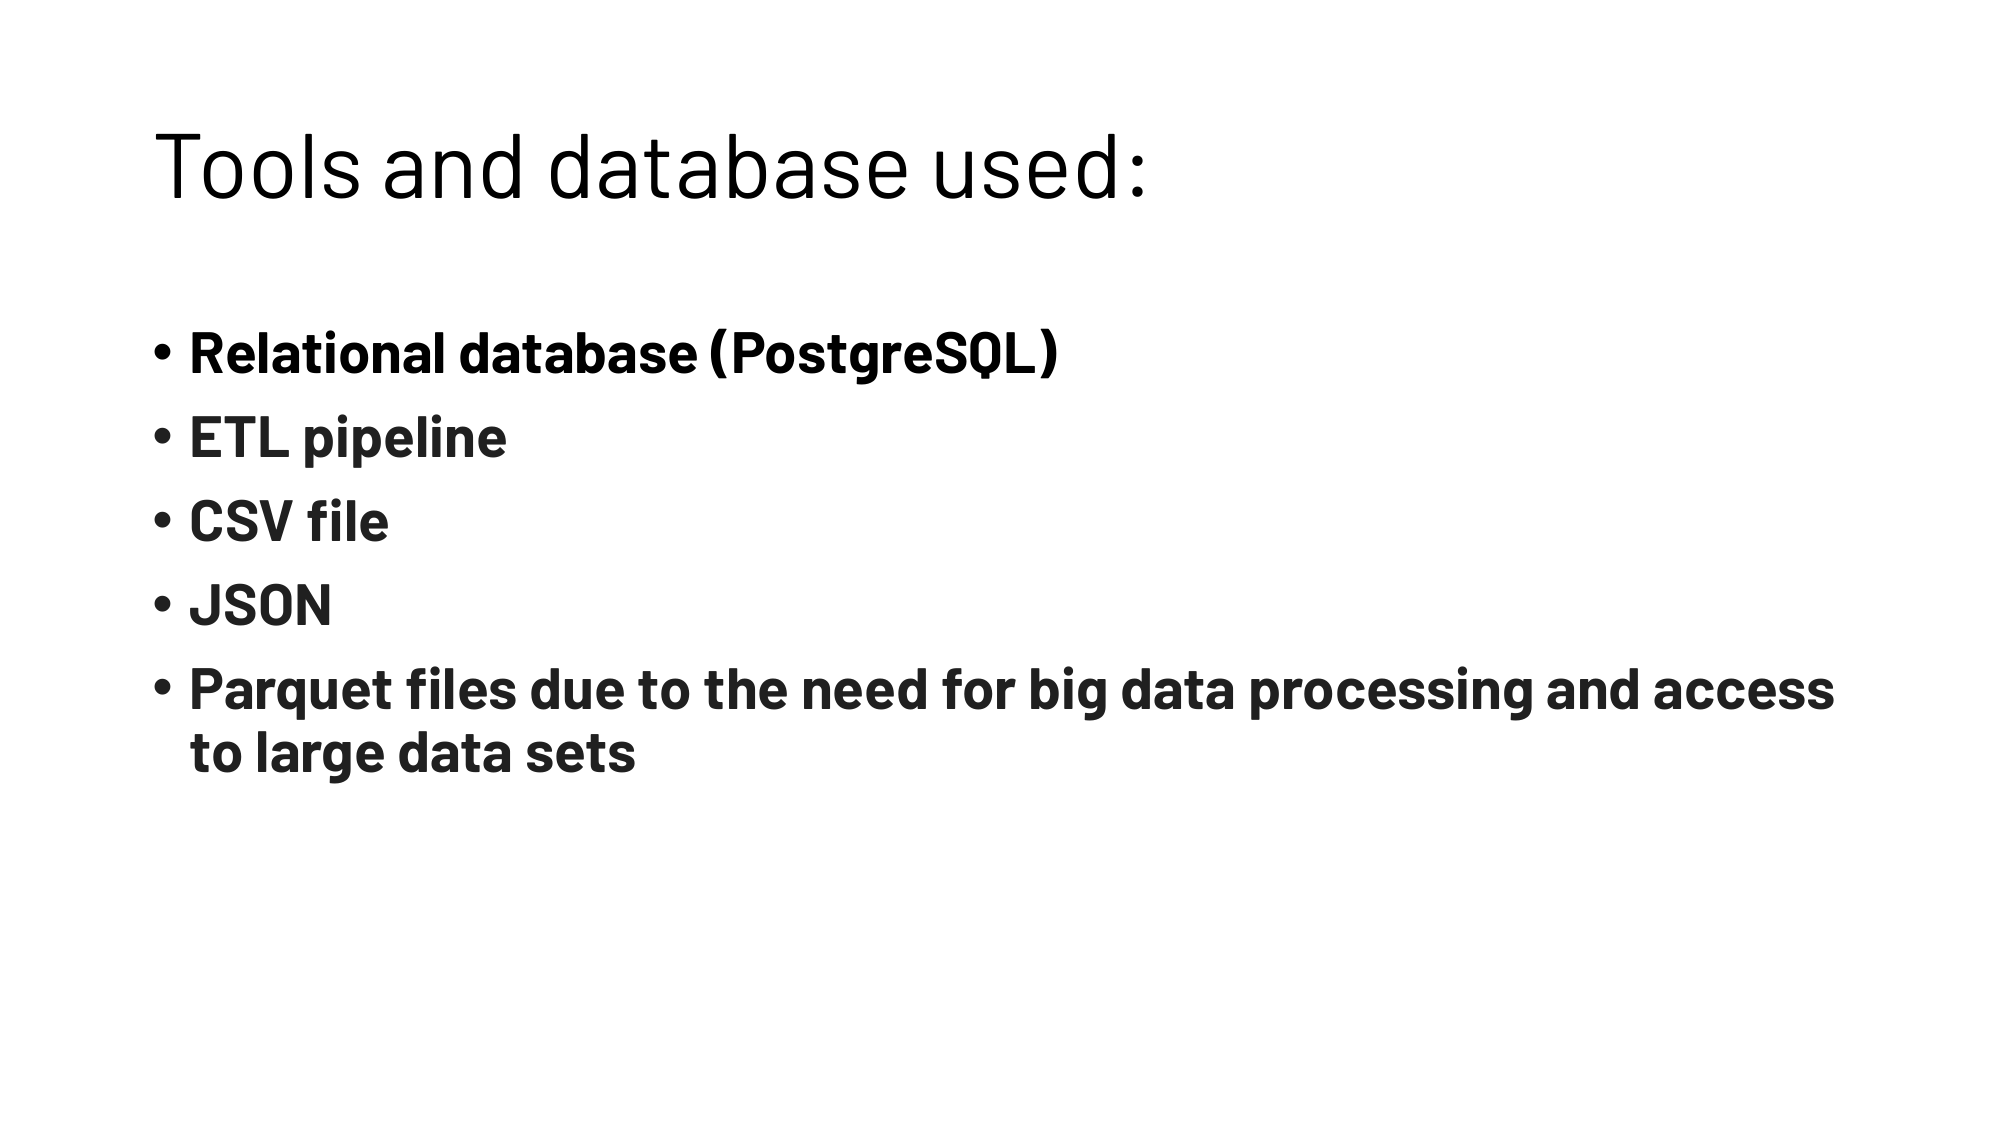

# Tools and database used:
Relational database (PostgreSQL)
ETL pipeline
CSV file
JSON
Parquet files due to the need for big data processing and access to large data sets